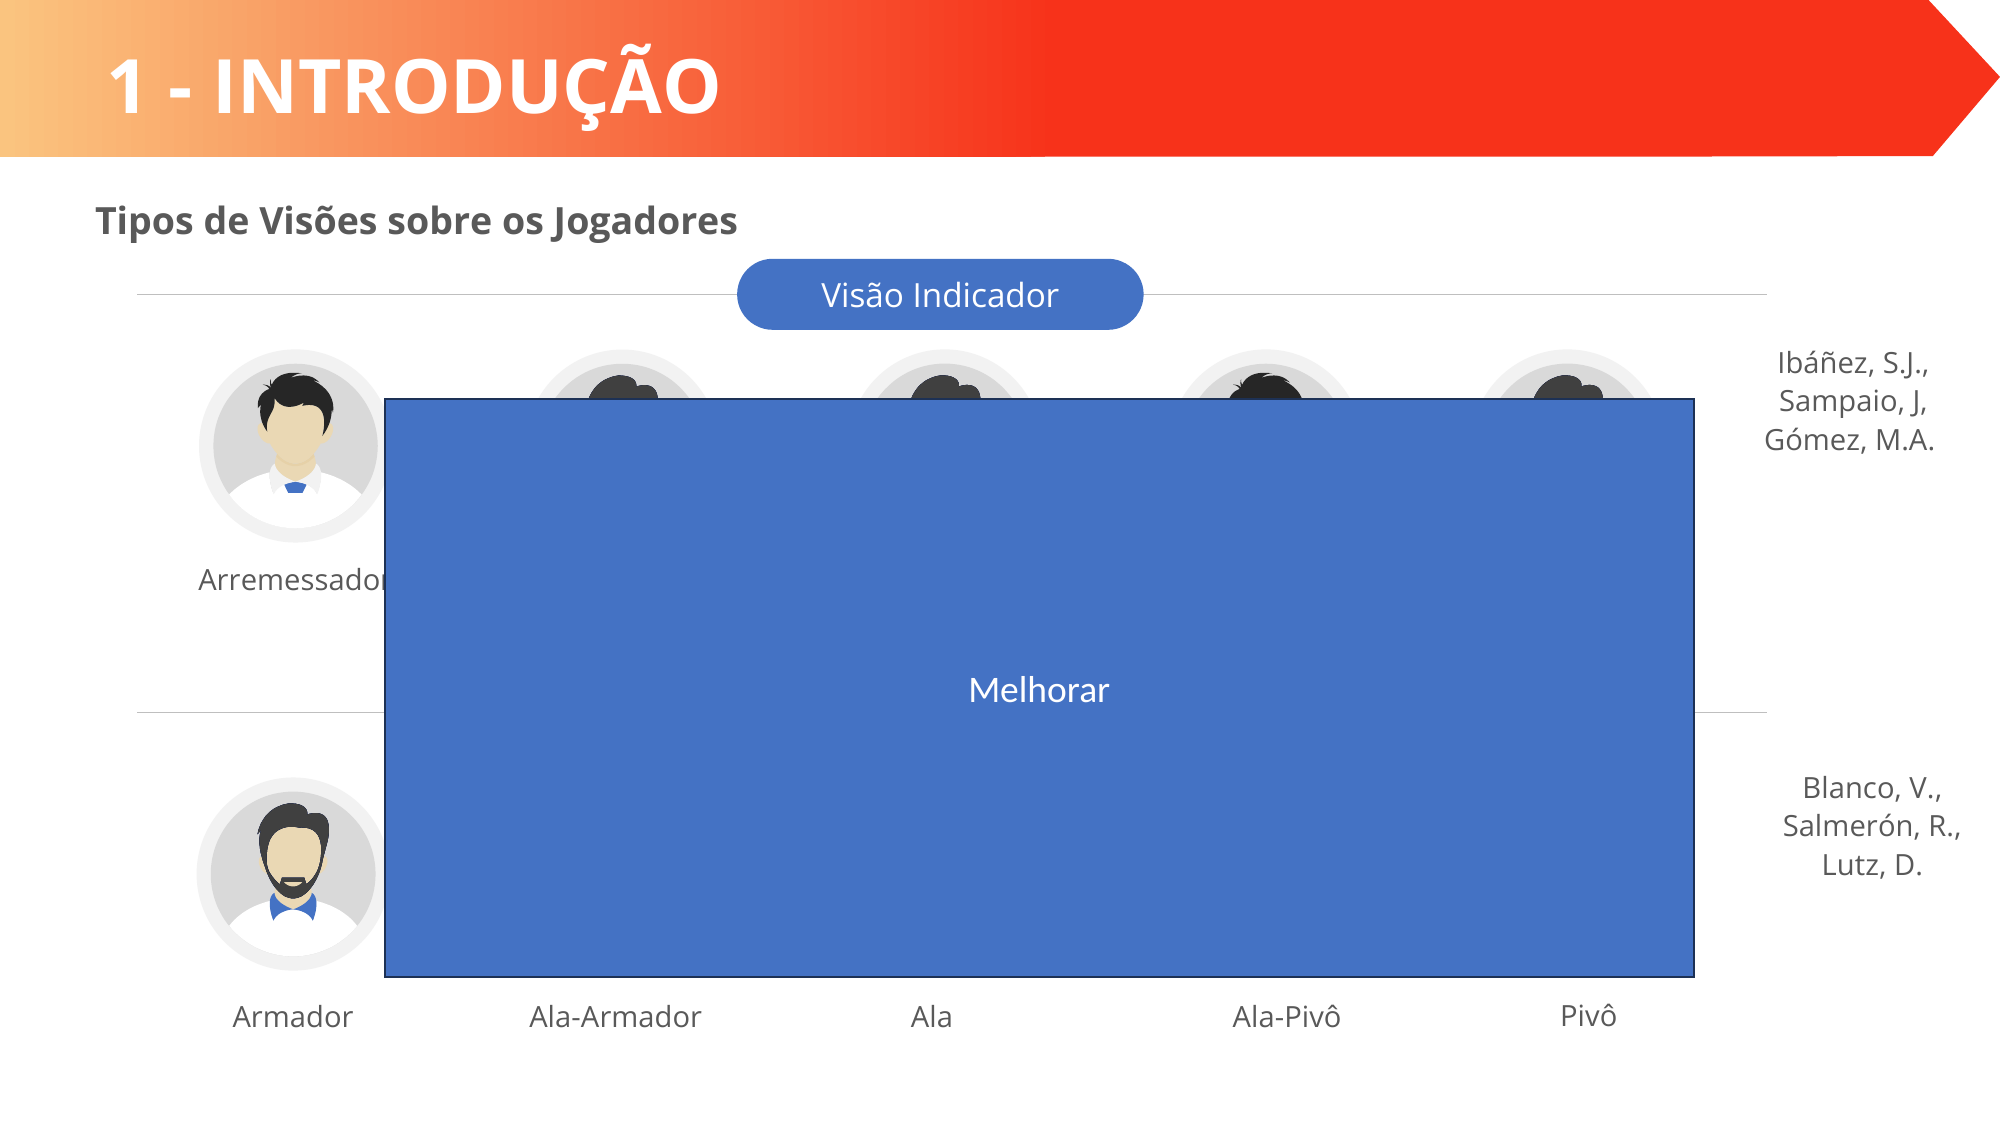

1 - INTRODUÇÃO
Tipos de Visões sobre os Jogadores
Visão Indicador
Ibáñez, S.J., Sampaio, J,
Gómez, M.A.

Melhorar
Passador
Reboteiro
Arremessador
Driblador
Arremessador
Visão Função
Blanco, V., Salmerón, R.,
 Lutz, D.

Pivô
Armador
Ala-Armador
Ala
Ala-Pivô